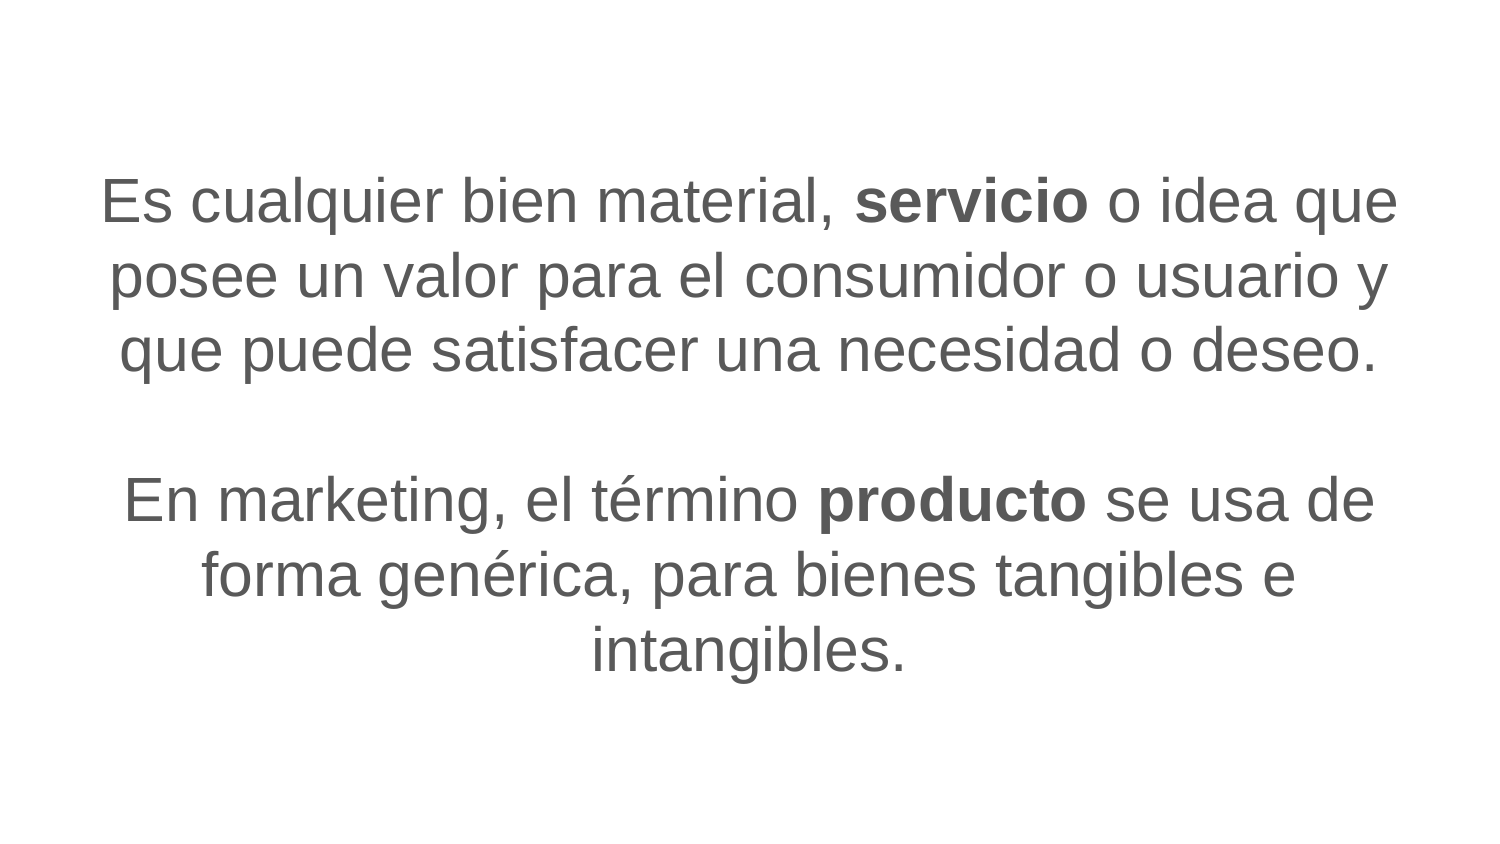

# Es cualquier bien material, servicio o idea que posee un valor para el consumidor o usuario y que puede satisfacer una necesidad o deseo.

En marketing, el término producto se usa de forma genérica, para bienes tangibles e intangibles.